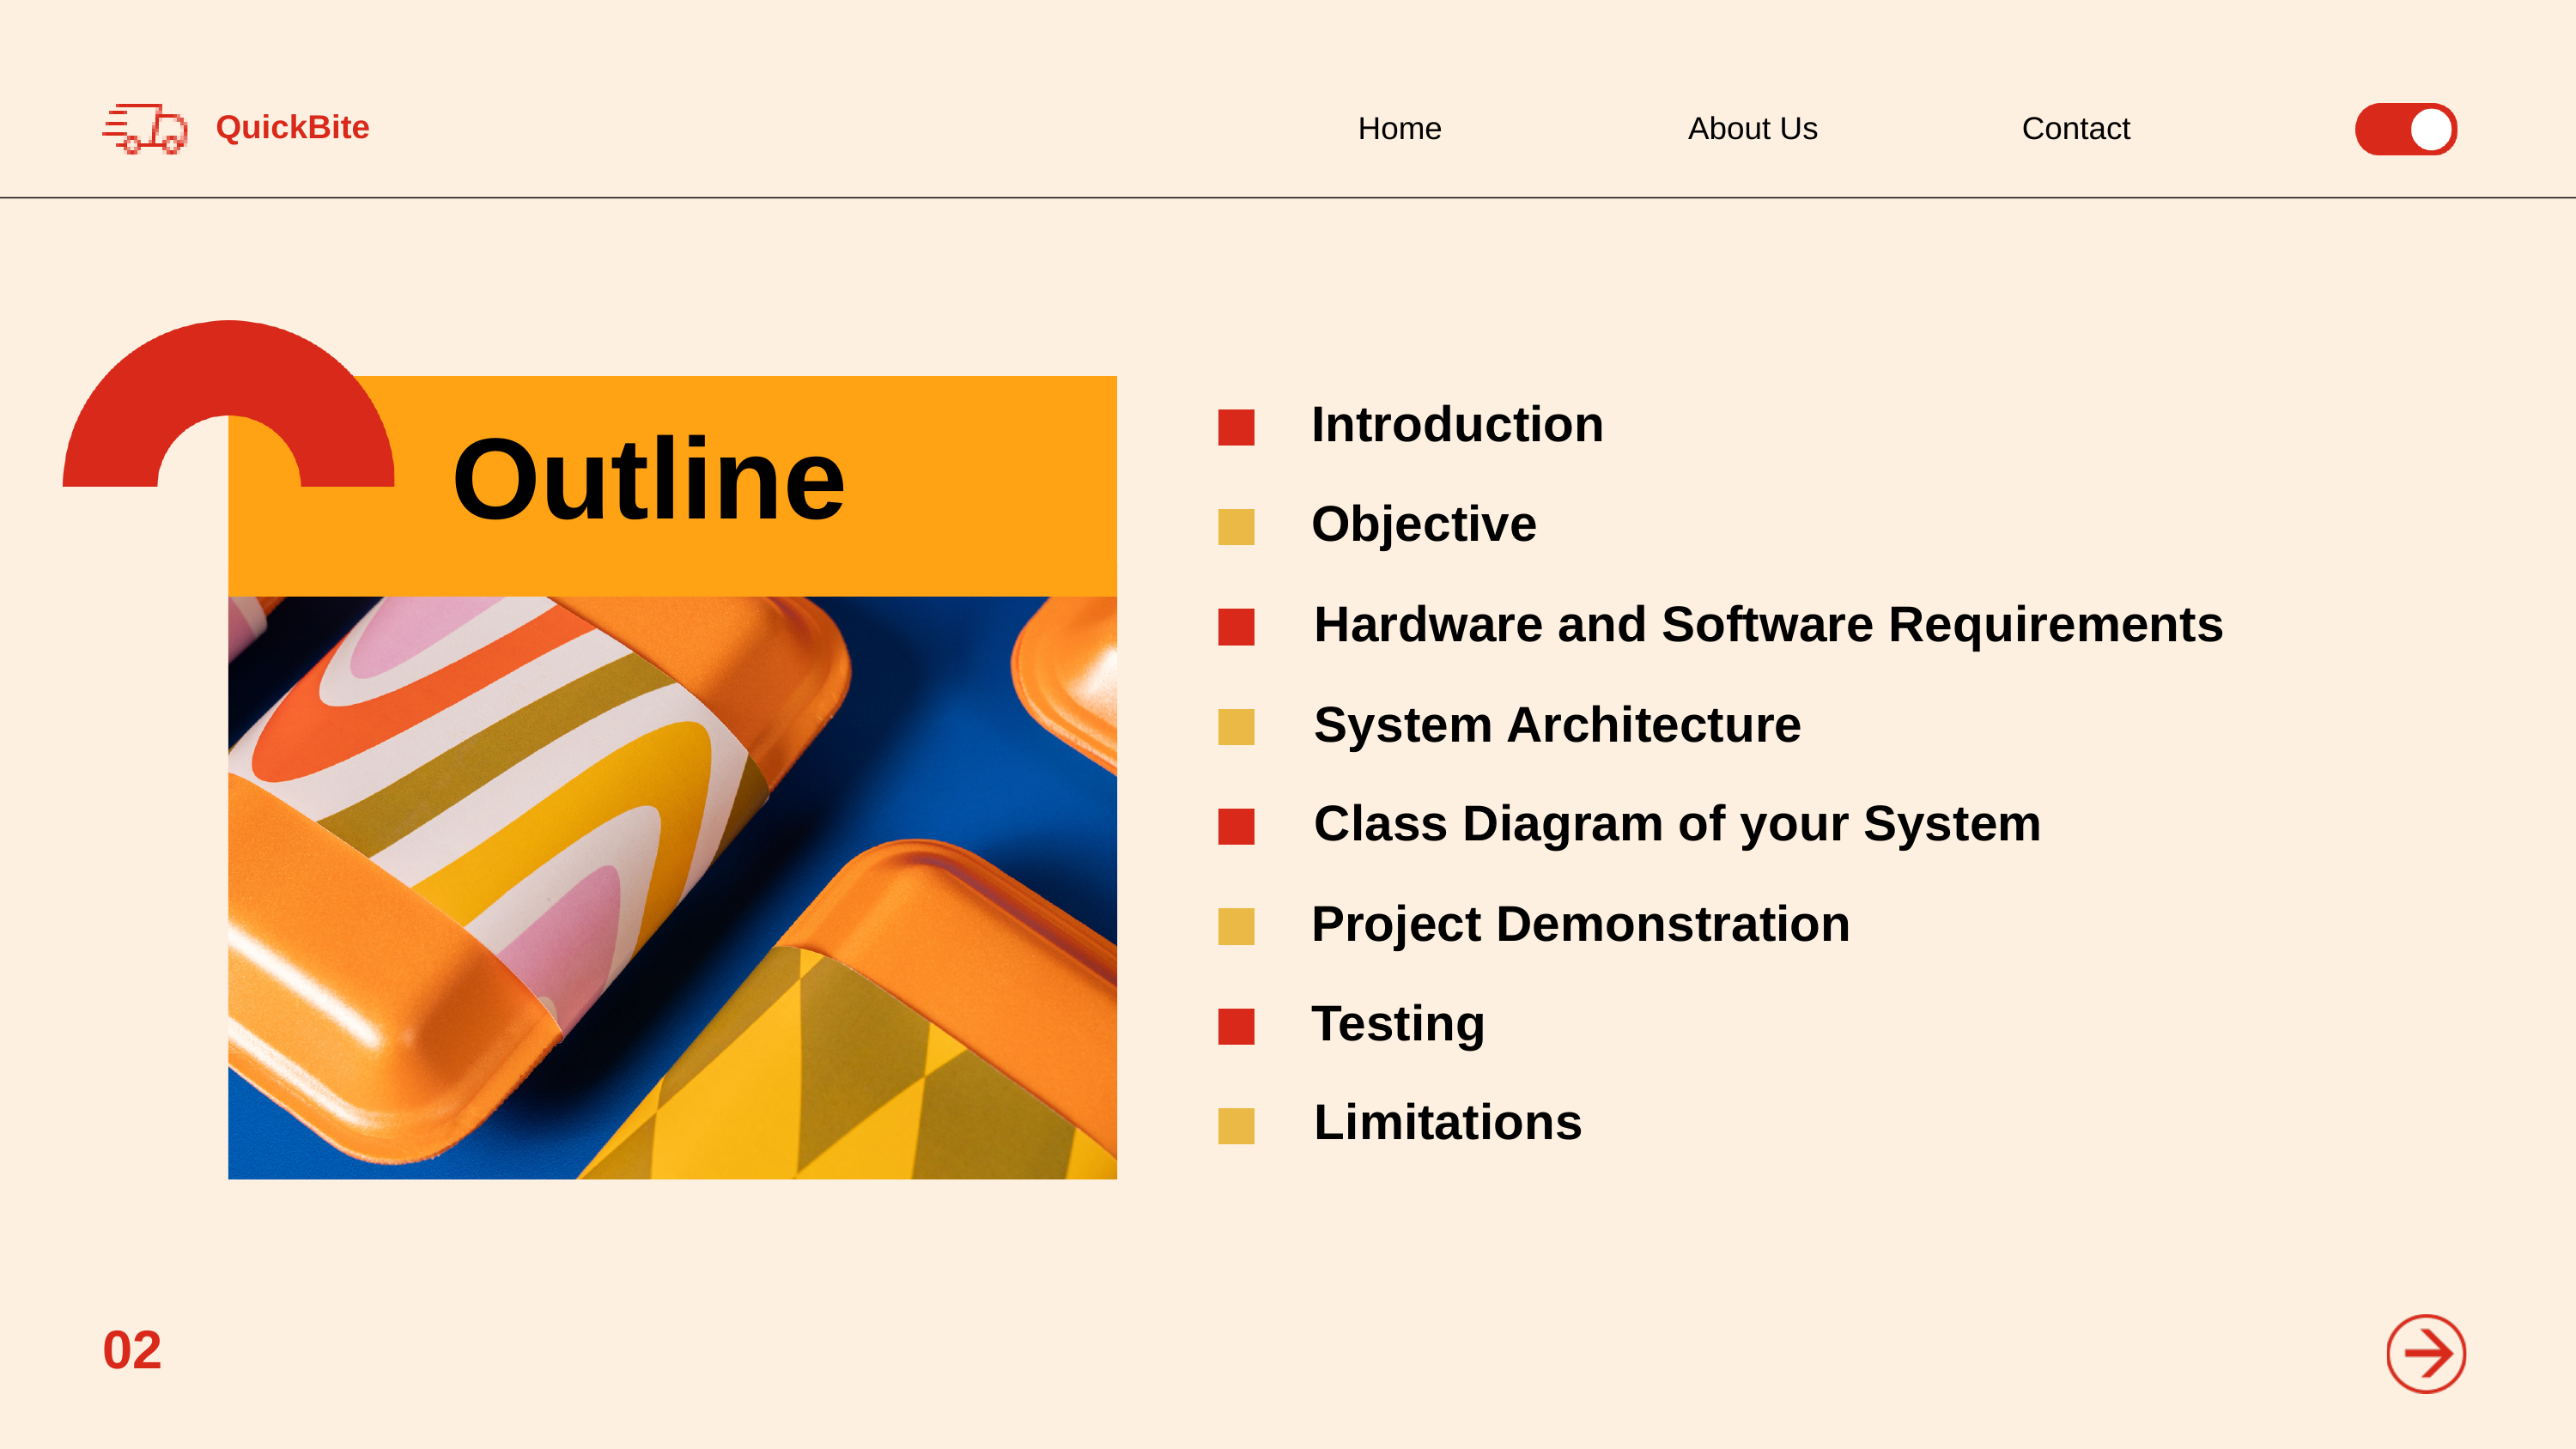

QuickBite
Home
About Us
Contact

Introduction

Outline
Objective

Hardware and Software Requirements

System Architecture

Class Diagram of your System

Project Demonstration

Testing

Limitations

02